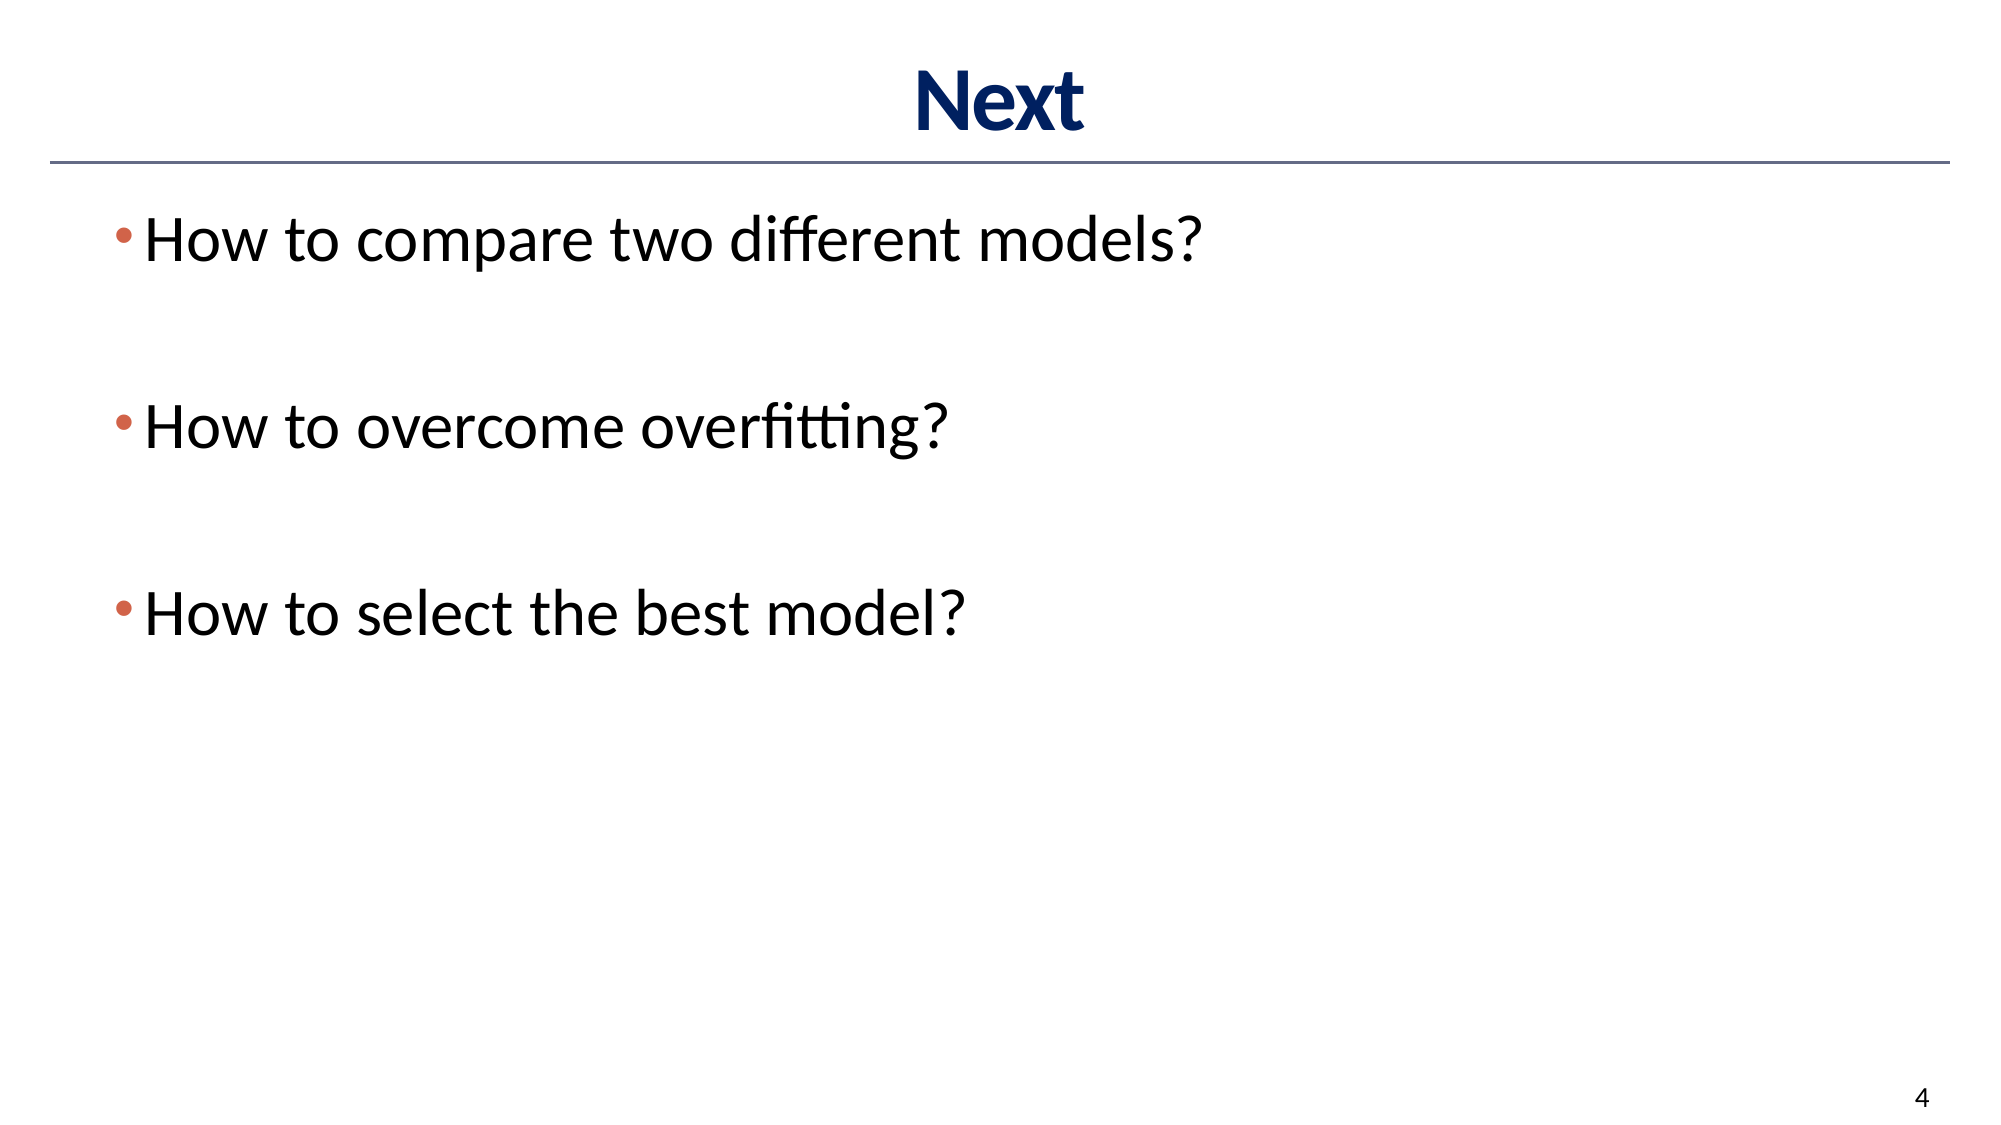

# Next
How to compare two different models?

How to overcome overfitting?

How to select the best model?
4